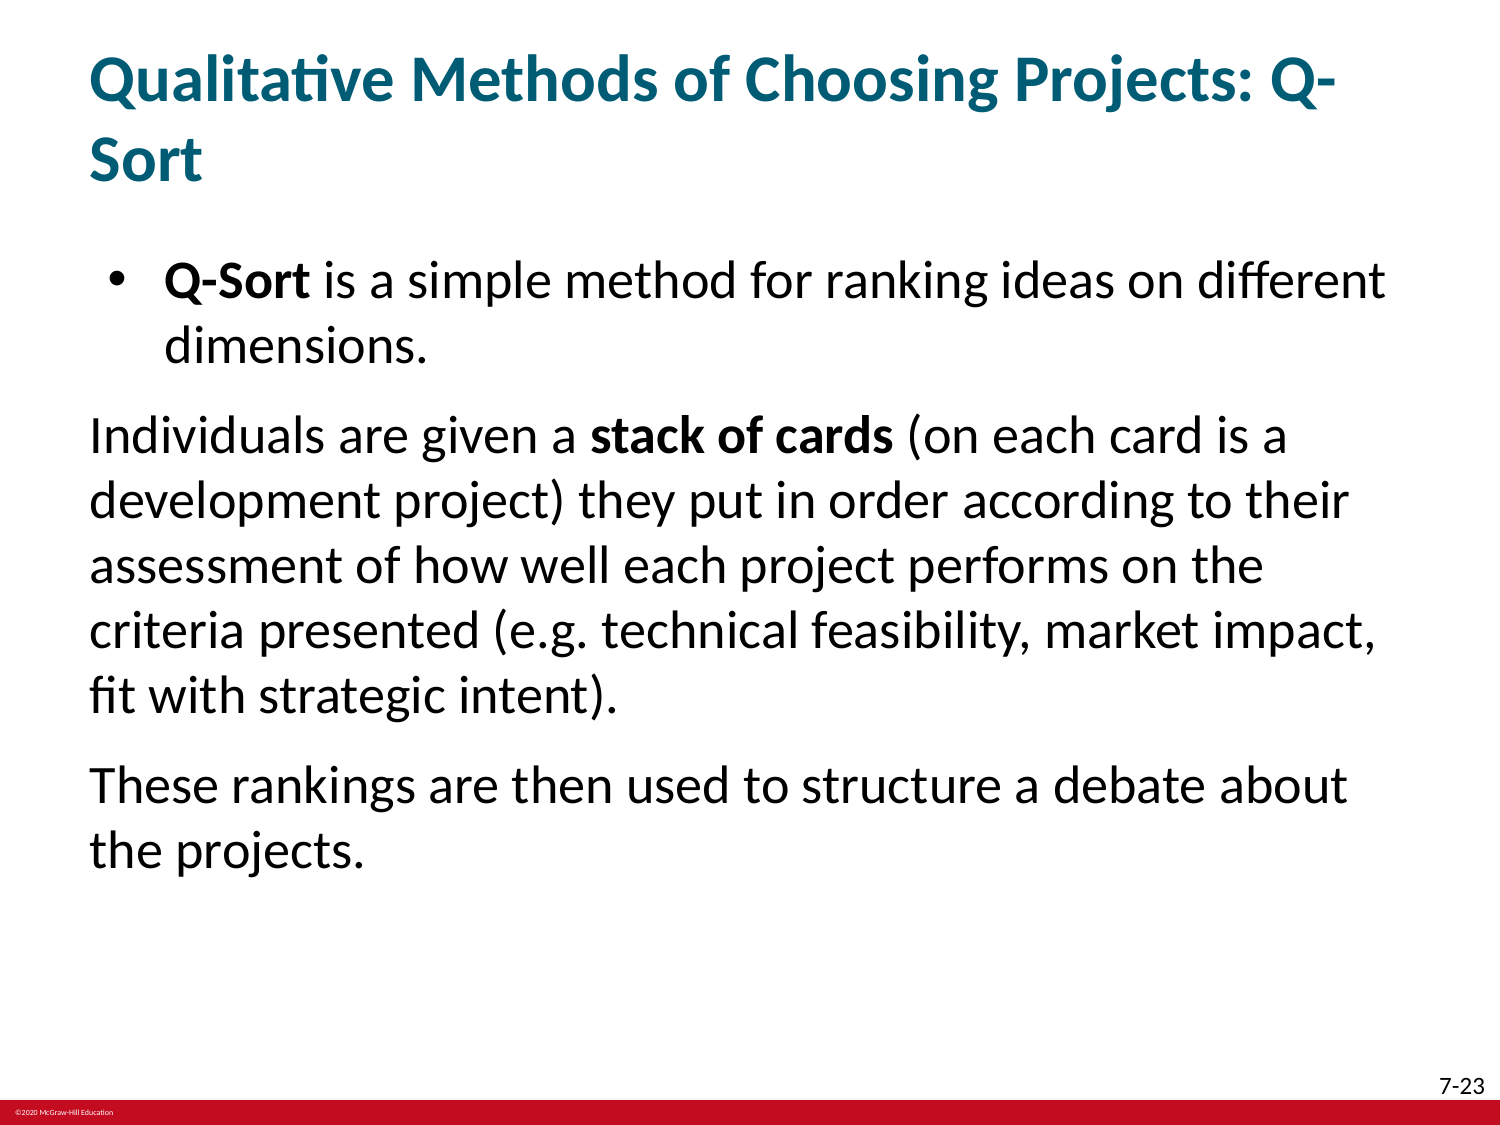

# Qualitative Methods of Choosing Projects: Q-Sort
Q-Sort is a simple method for ranking ideas on different dimensions.
Individuals are given a stack of cards (on each card is a development project) they put in order according to their assessment of how well each project performs on the criteria presented (e.g. technical feasibility, market impact, fit with strategic intent).
These rankings are then used to structure a debate about the projects.